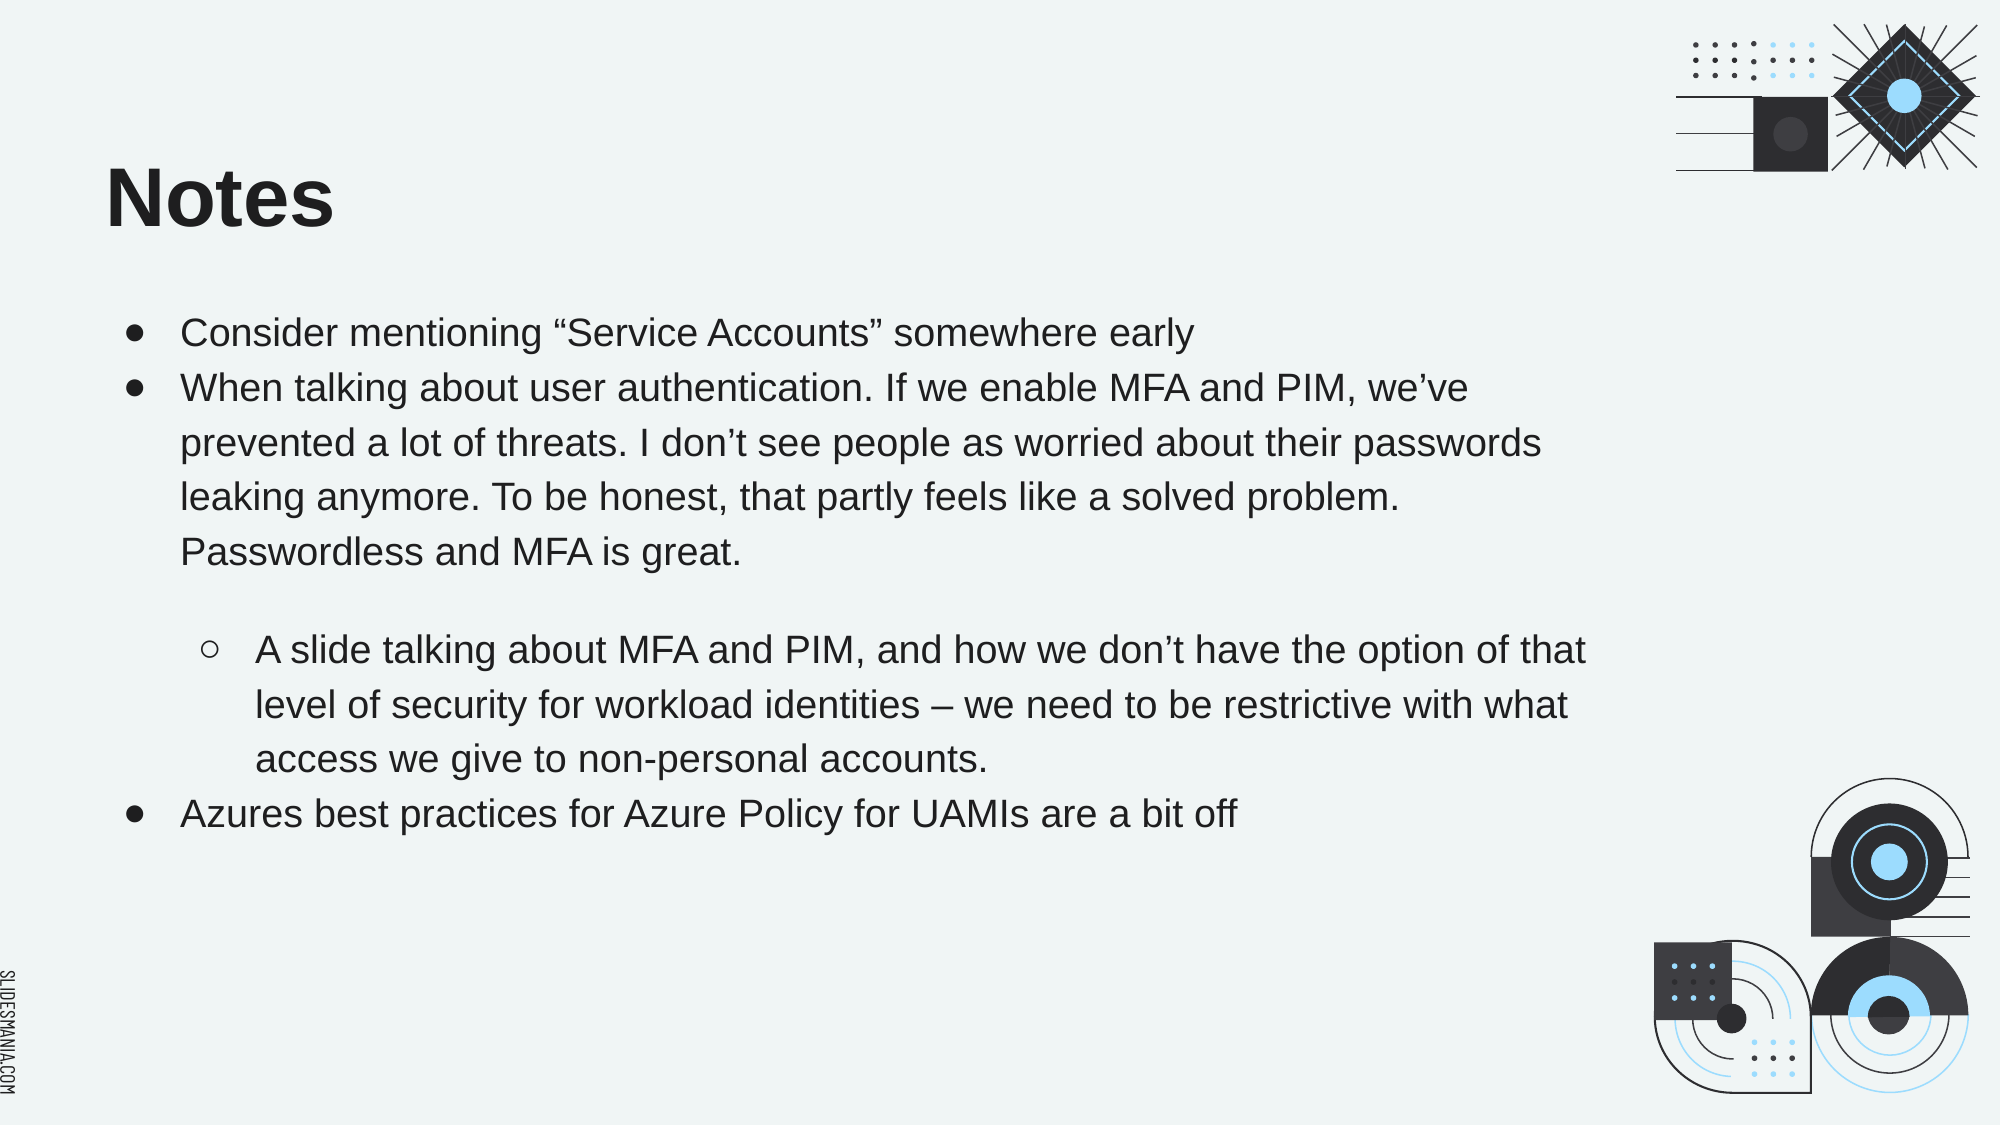

# Notes
Consider mentioning “Service Accounts” somewhere early
When talking about user authentication. If we enable MFA and PIM, we’ve prevented a lot of threats. I don’t see people as worried about their passwords leaking anymore. To be honest, that partly feels like a solved problem. Passwordless and MFA is great.
A slide talking about MFA and PIM, and how we don’t have the option of that level of security for workload identities – we need to be restrictive with what access we give to non-personal accounts.
Azures best practices for Azure Policy for UAMIs are a bit off